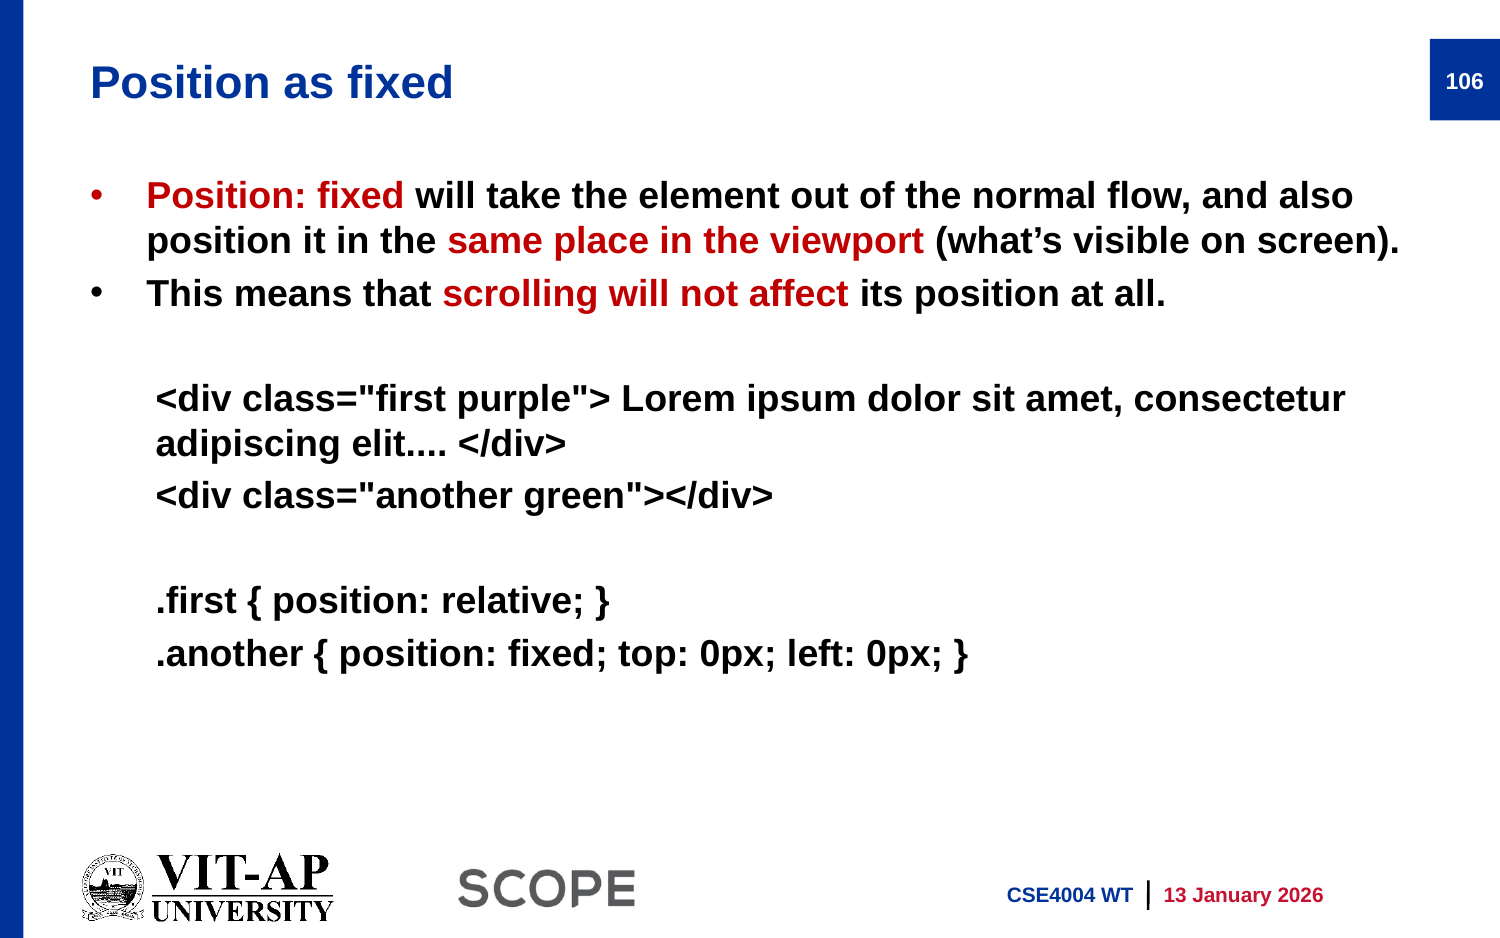

# Position as fixed
106
Position: fixed will take the element out of the normal flow, and also position it in the same place in the viewport (what’s visible on screen).
This means that scrolling will not affect its position at all.

<div class="first purple"> Lorem ipsum dolor sit amet, consectetur adipiscing elit.... </div>
<div class="another green"></div>

.first { position: relative; }
.another { position: fixed; top: 0px; left: 0px; }
CSE4004 WT
13 January 2026